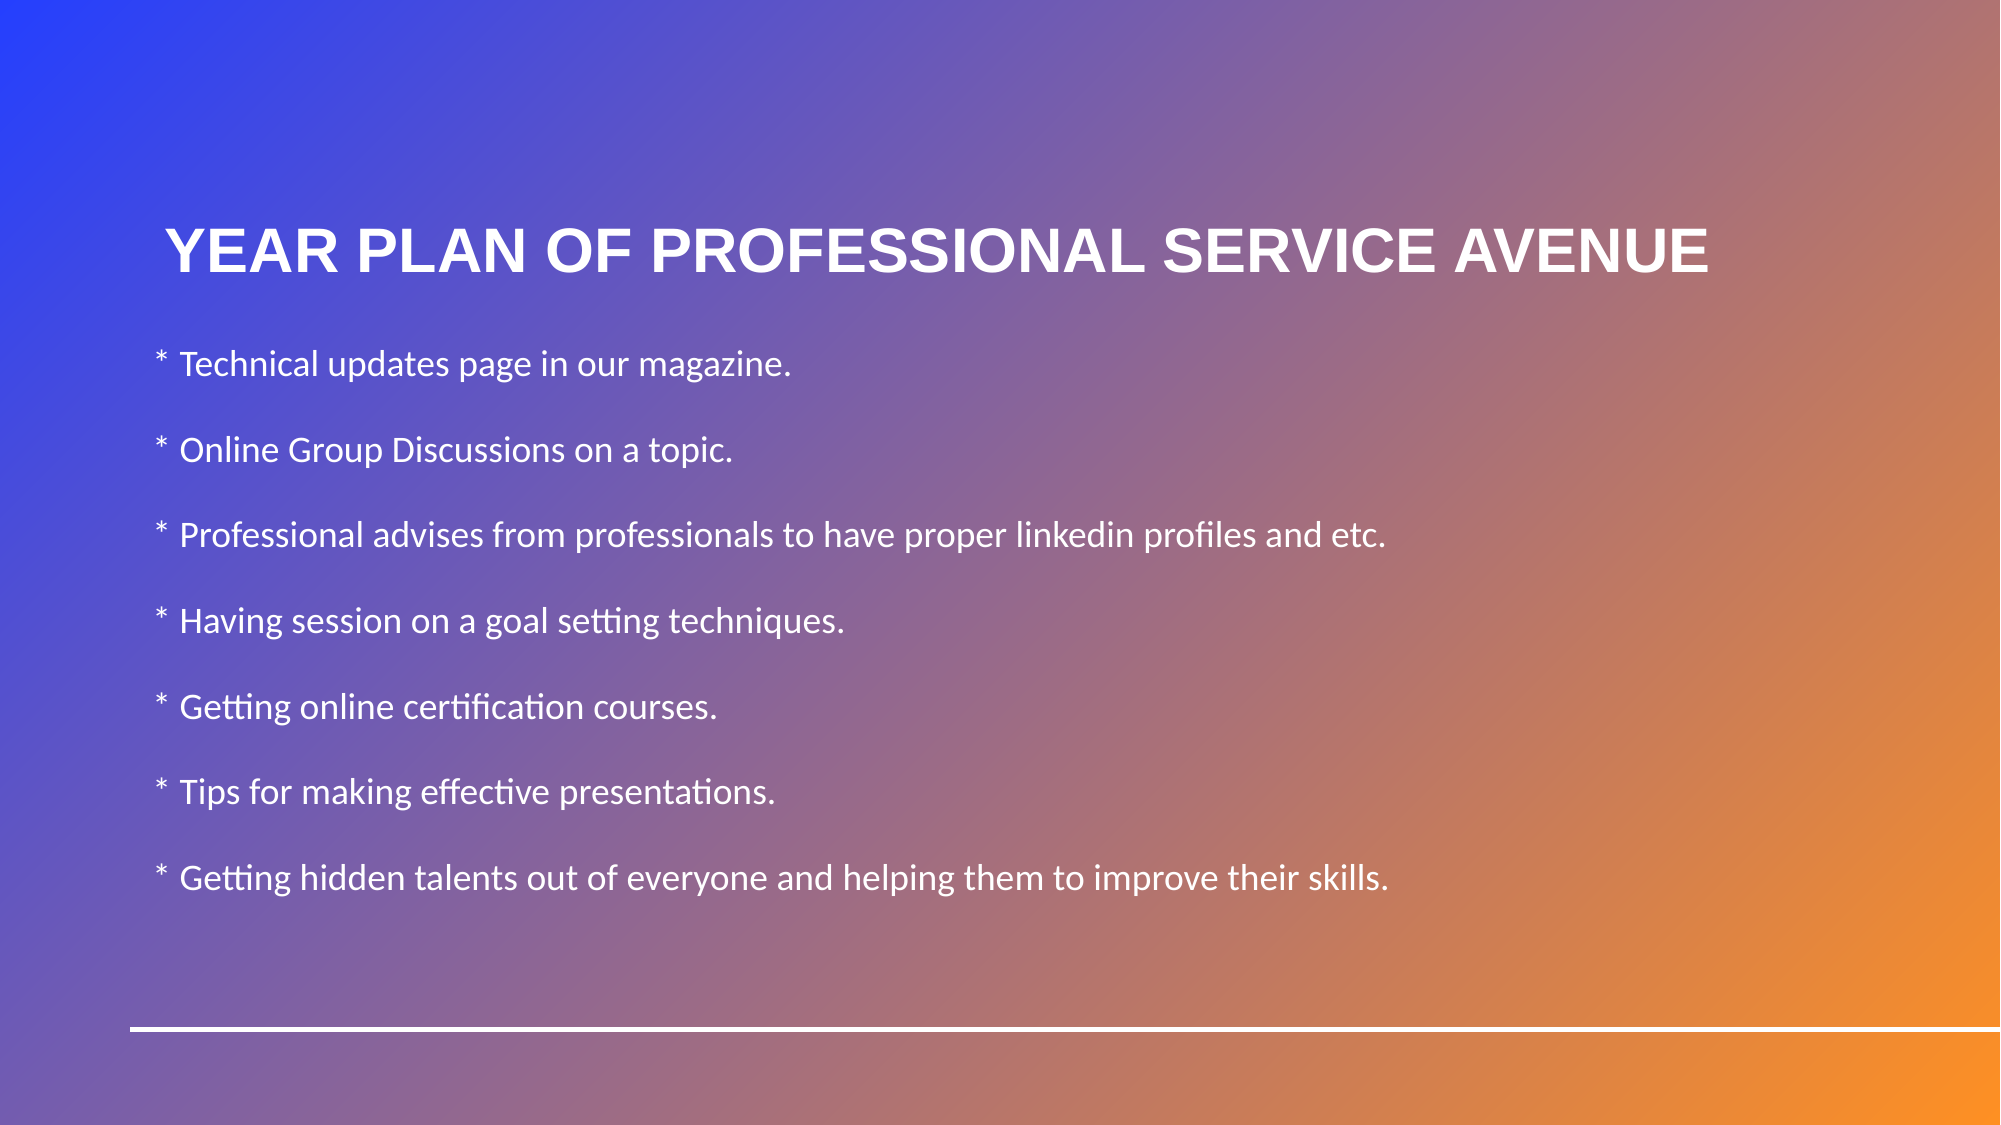

# YEAR PLAN OF PROFESSIONAL SERVICE AVENUE
* Technical updates page in our magazine.
* Online Group Discussions on a topic.
* Professional advises from professionals to have proper linkedin profiles and etc.
* Having session on a goal setting techniques.
* Getting online certification courses.
* Tips for making effective presentations.
* Getting hidden talents out of everyone and helping them to improve their skills.